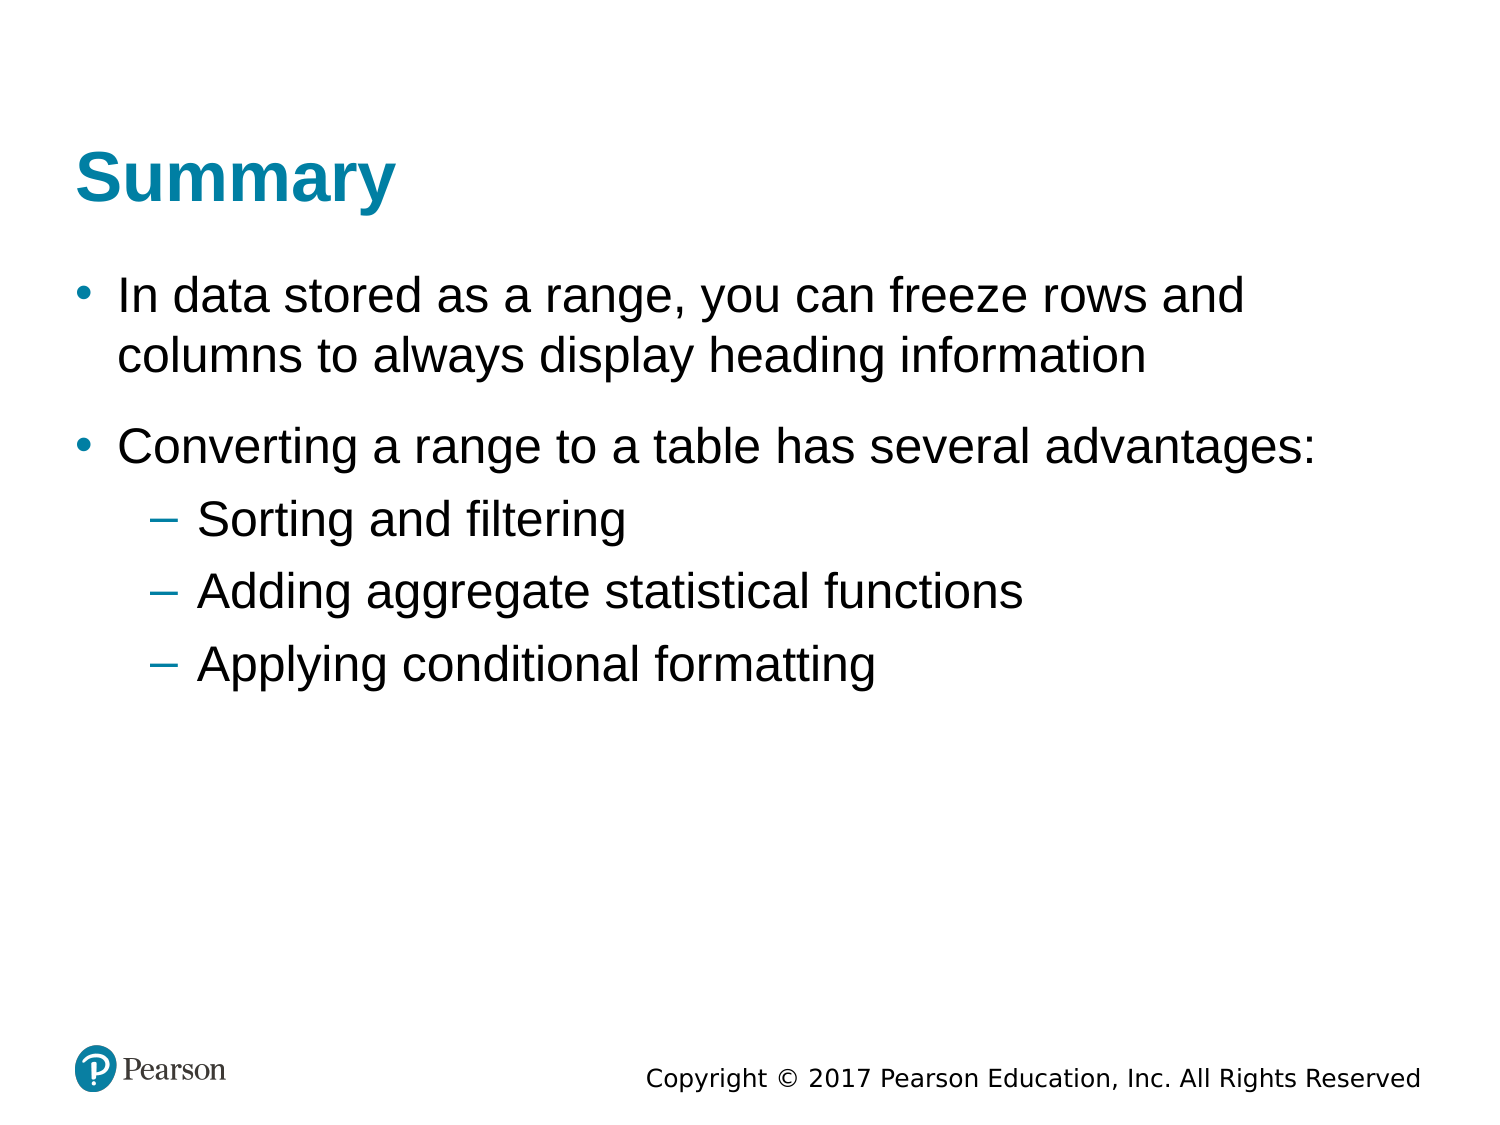

# Summary
In data stored as a range, you can freeze rows and columns to always display heading information
Converting a range to a table has several advantages:
Sorting and filtering
Adding aggregate statistical functions
Applying conditional formatting